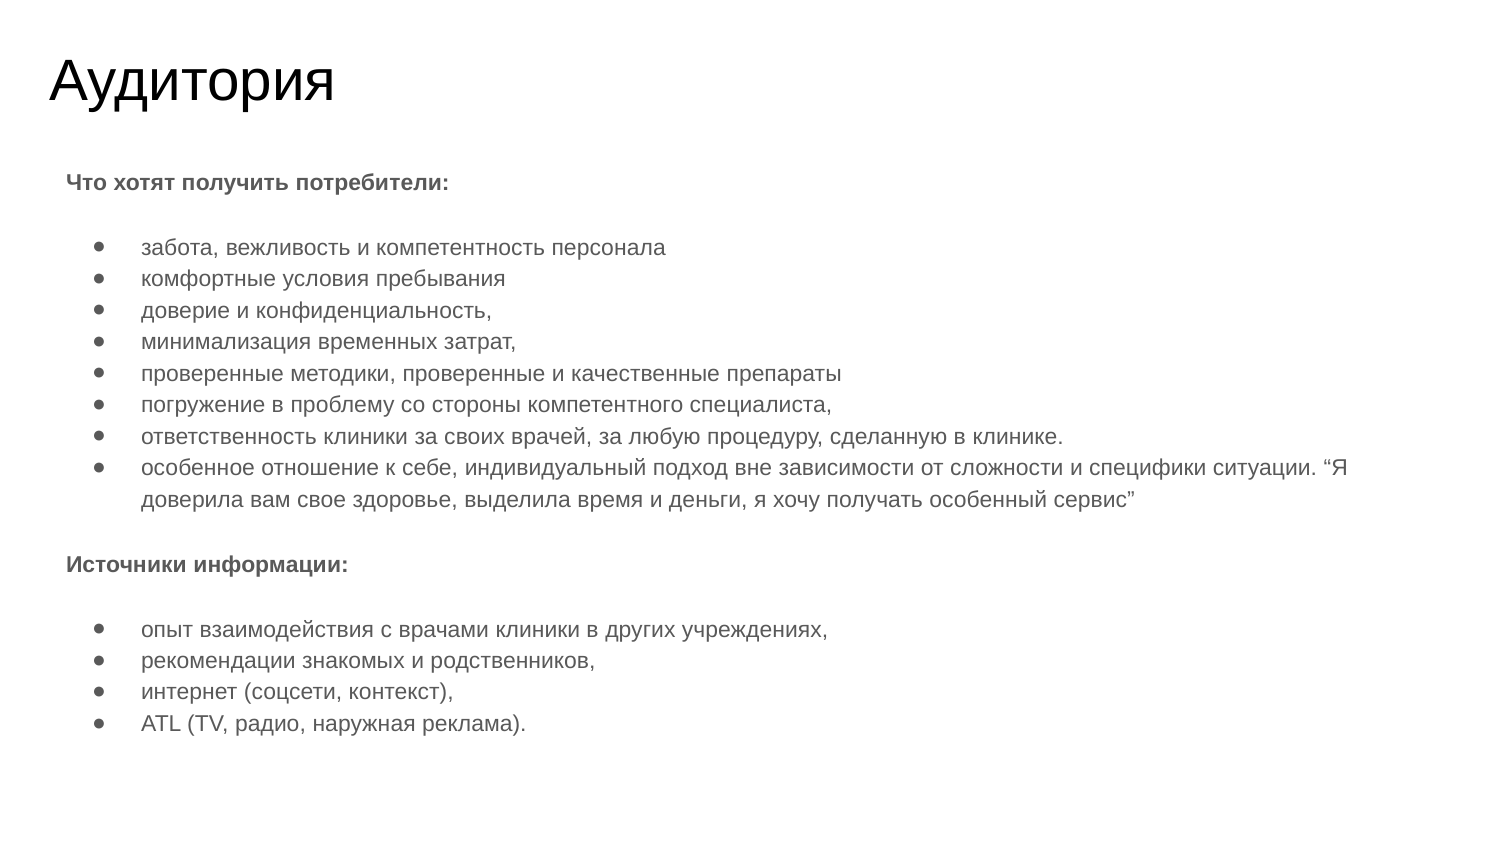

# Аудитория
Что хотят получить потребители:
забота, вежливость и компетентность персонала
комфортные условия пребывания
доверие и конфиденциальность,
минимализация временных затрат,
проверенные методики, проверенные и качественные препараты
погружение в проблему со стороны компетентного специалиста,
ответственность клиники за своих врачей, за любую процедуру, сделанную в клинике.
особенное отношение к себе, индивидуальный подход вне зависимости от сложности и специфики ситуации. “Я доверила вам свое здоровье, выделила время и деньги, я хочу получать особенный сервис”
Источники информации:
опыт взаимодействия с врачами клиники в других учреждениях,
рекомендации знакомых и родственников,
интернет (соцсети, контекст),
ATL (TV, радио, наружная реклама).